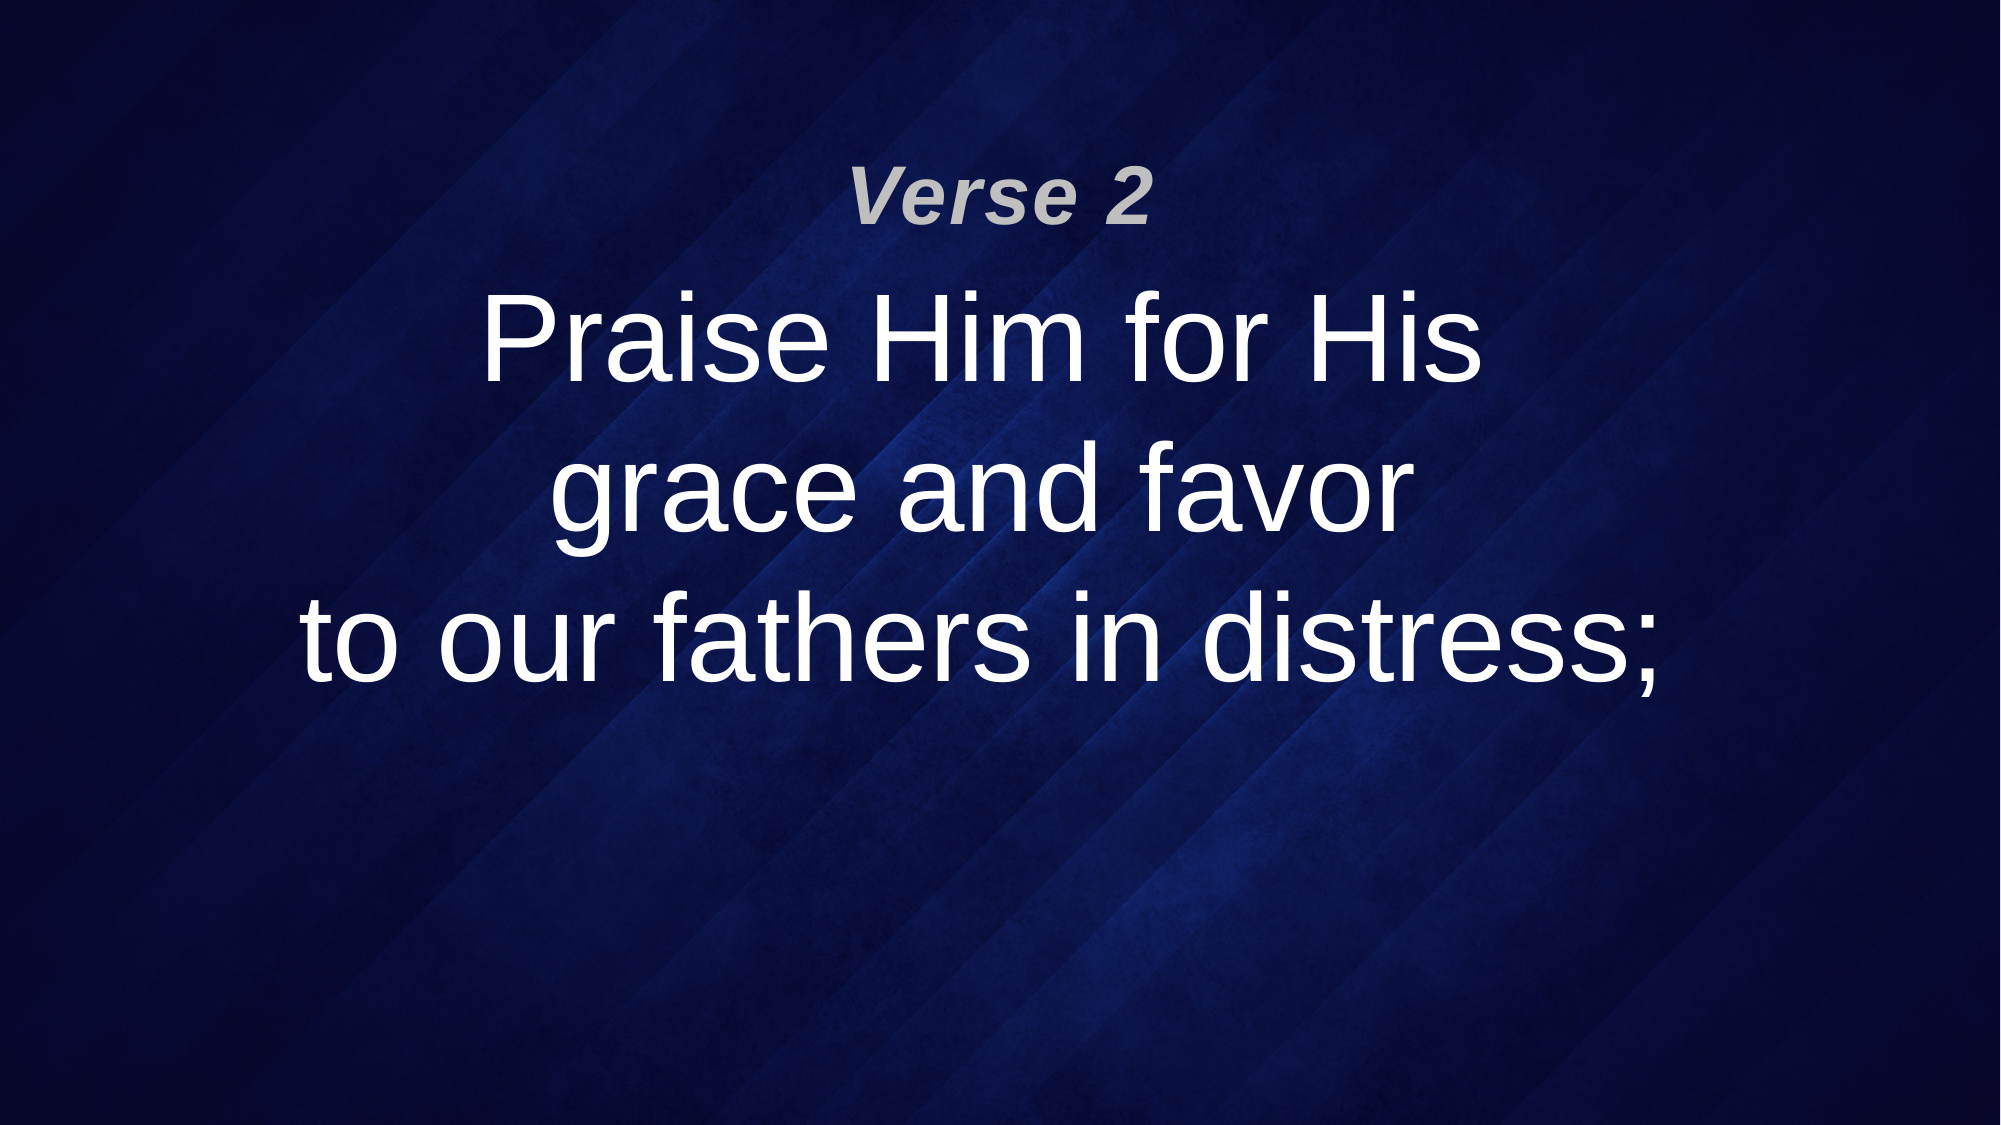

Verse 2
# Praise Him for His grace and favor to our fathers in distress;